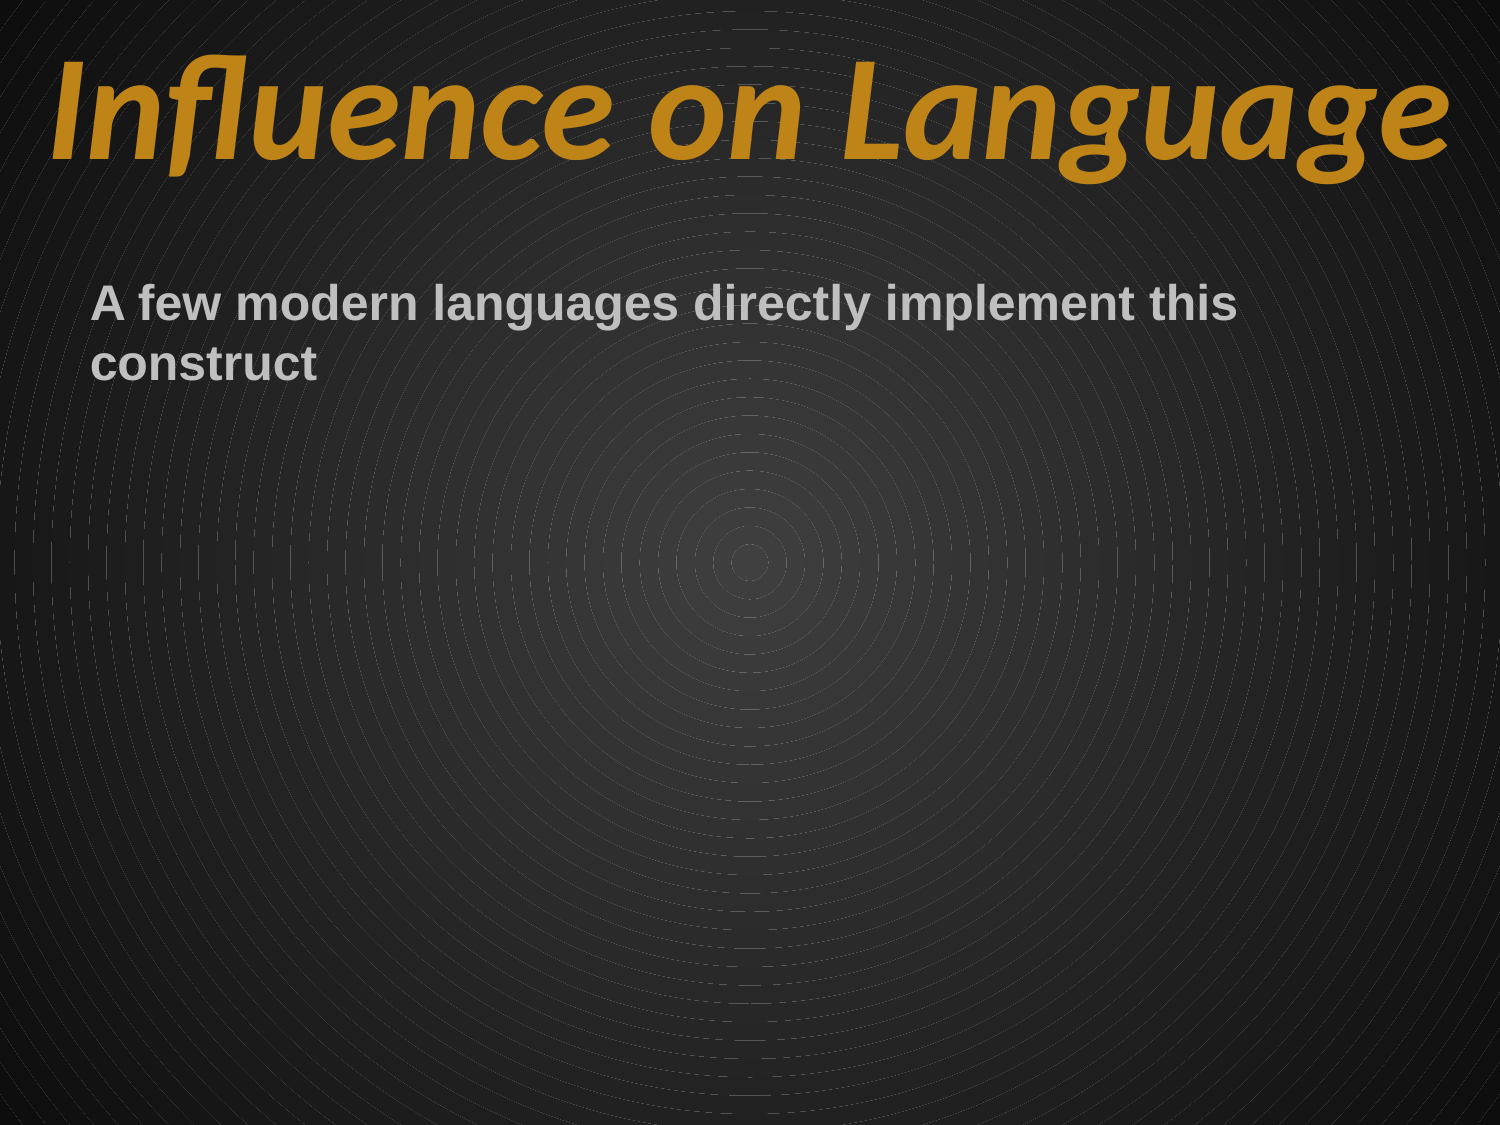

# Influence on Language
A few modern languages directly implement this construct